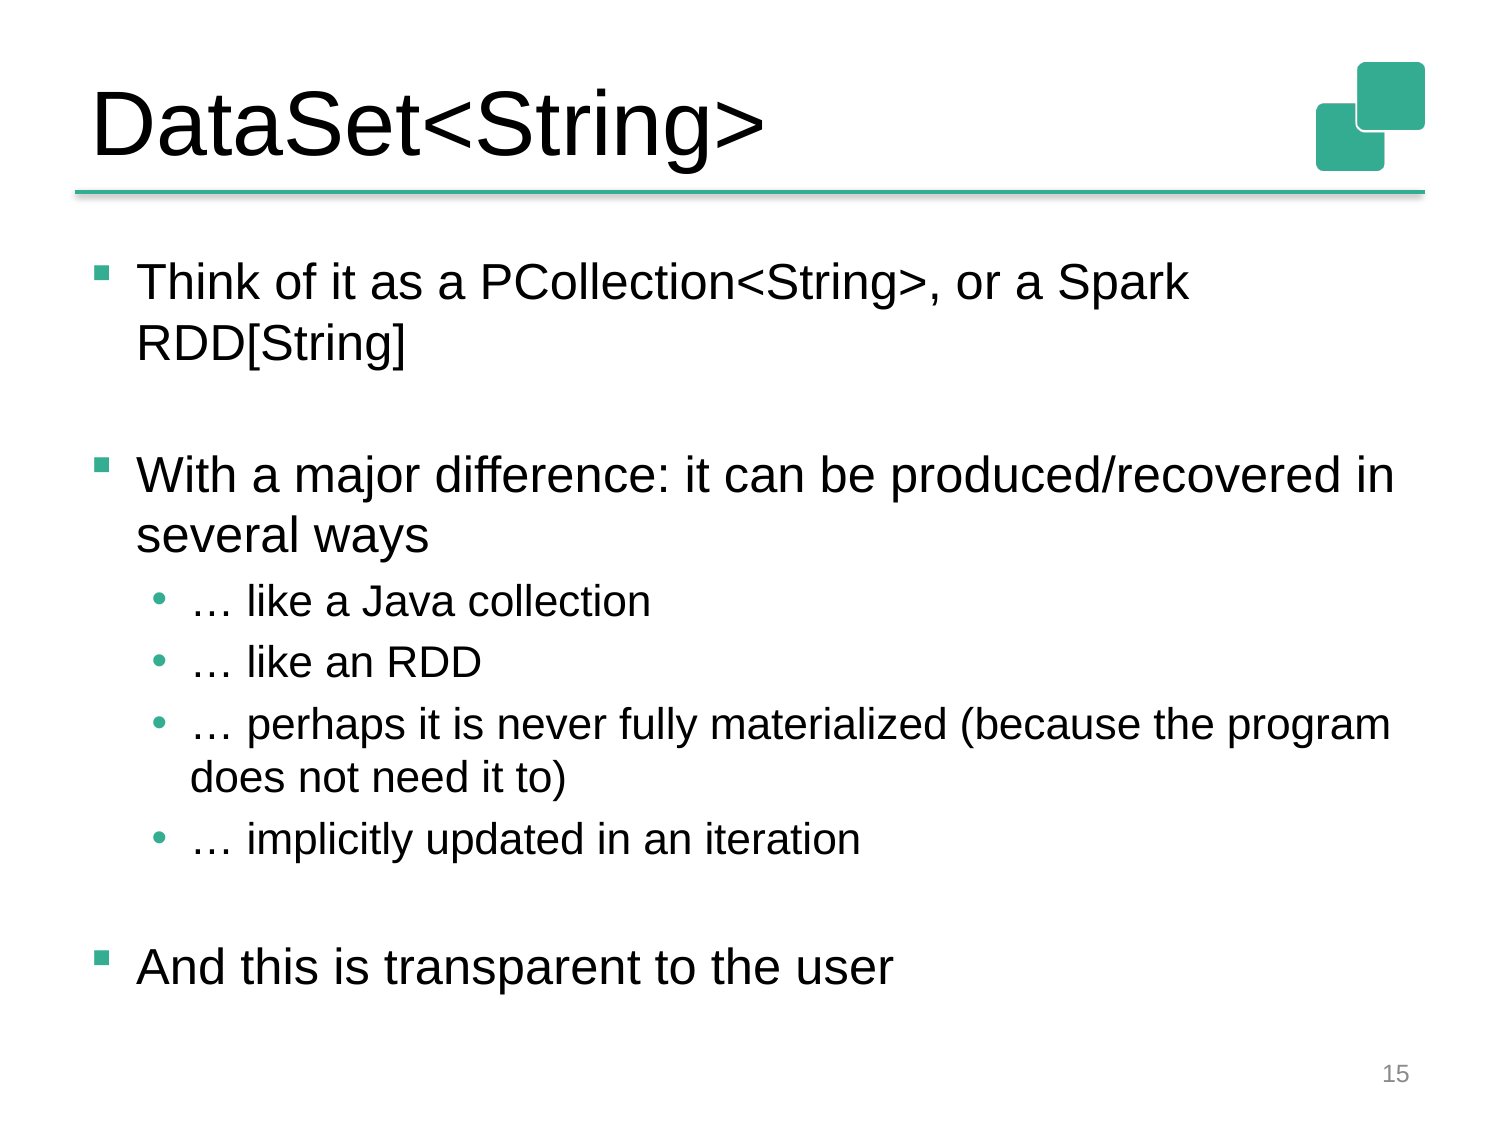

# DataSet<String>
Think of it as a PCollection<String>, or a Spark RDD[String]

With a major difference: it can be produced/recovered in several ways
… like a Java collection
… like an RDD
… perhaps it is never fully materialized (because the program does not need it to)
… implicitly updated in an iteration

And this is transparent to the user
15